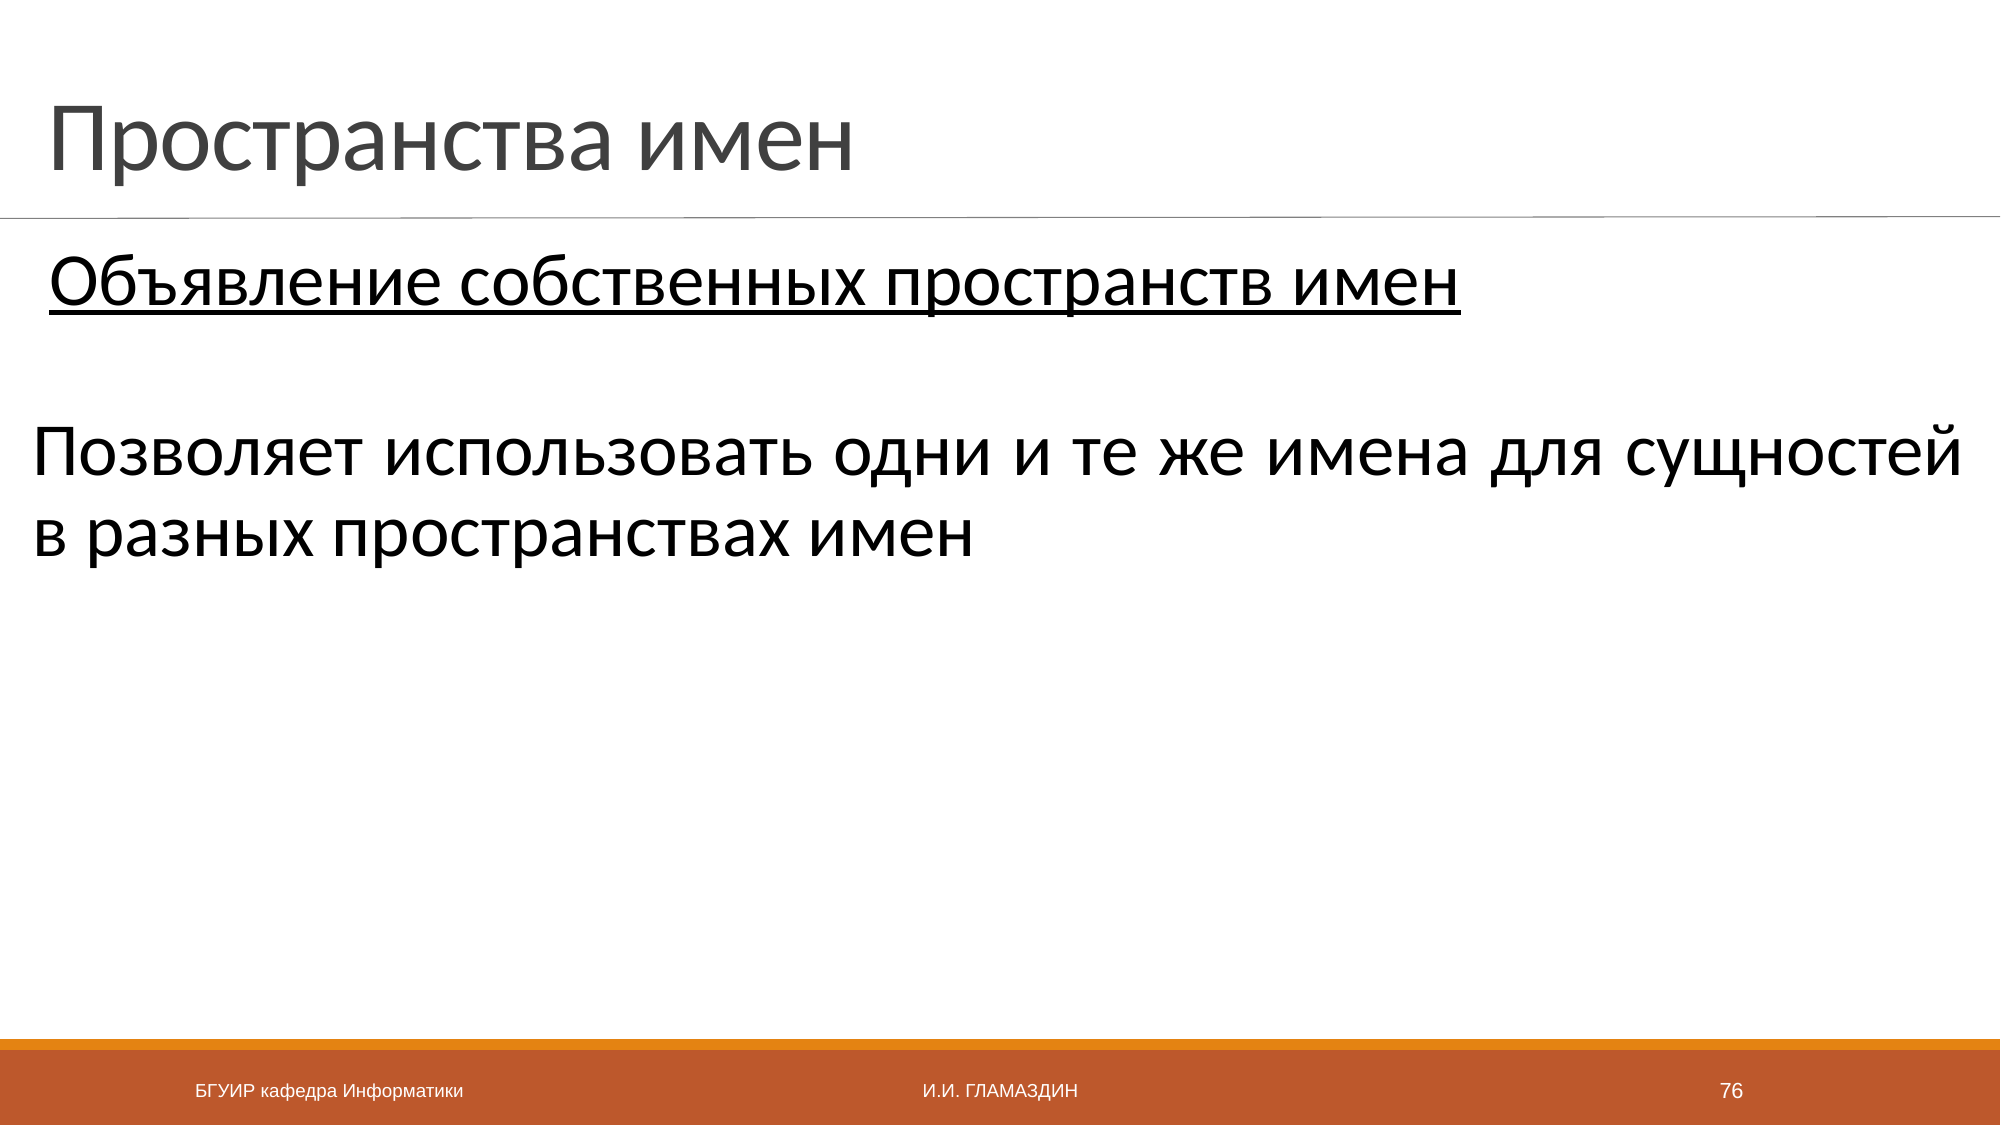

# Пространства имен
Объявление собственных пространств имен

Позволяет использовать одни и те же имена для сущностей в разных пространствах имен

БГУИР кафедра Информатики
И.И. Гламаздин
76